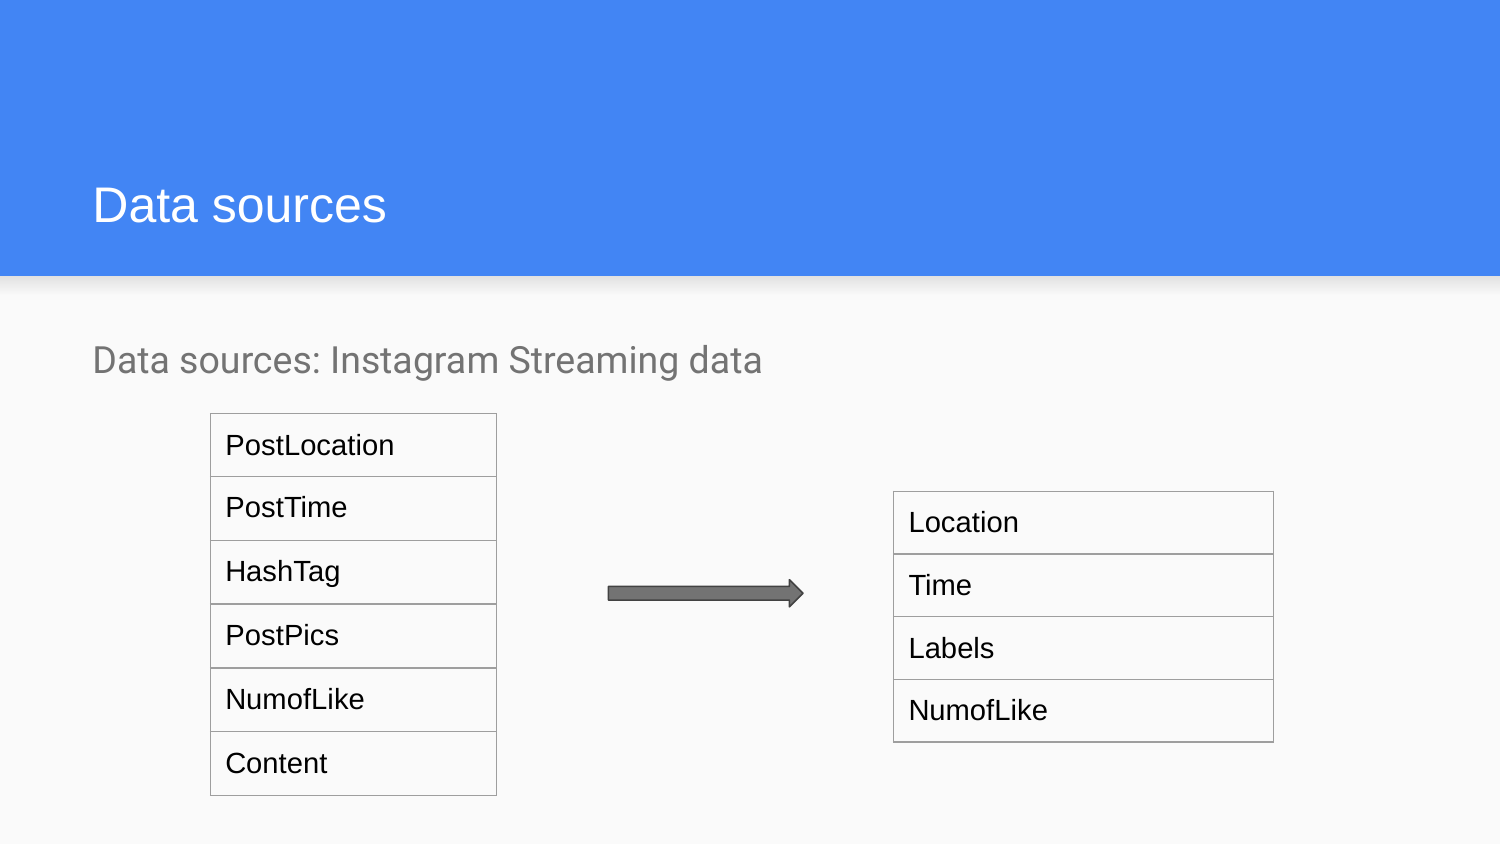

# Data sources
Data sources: Instagram Streaming data

| PostLocation |
| --- |
| PostTime |
| HashTag |
| PostPics |
| NumofLike |
| Content |
| Location |
| --- |
| Time |
| Labels |
| NumofLike |